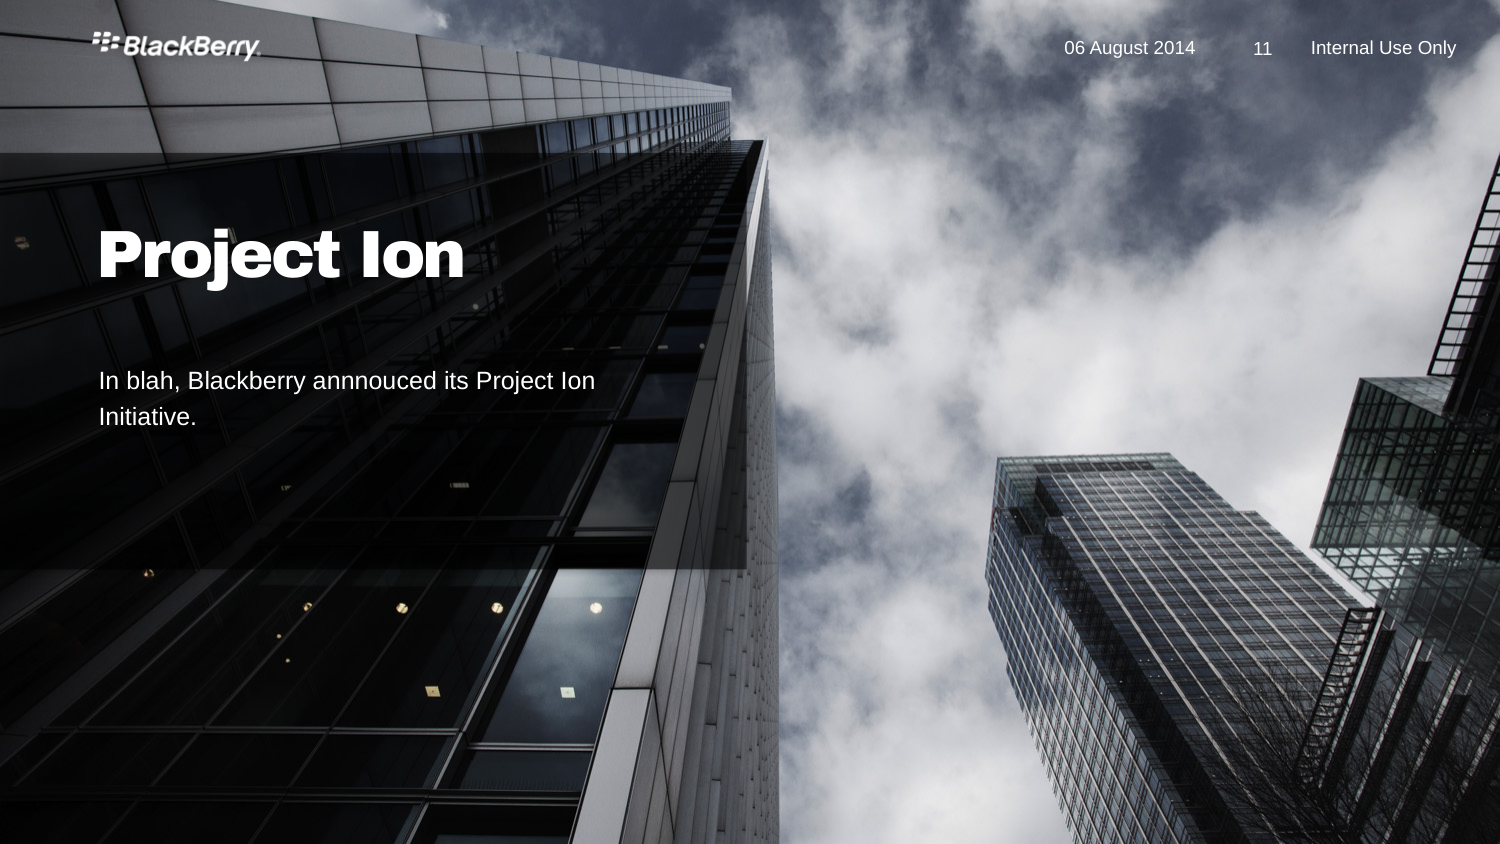

Project Ion
In blah, Blackberry annnouced its Project Ion Initiative.